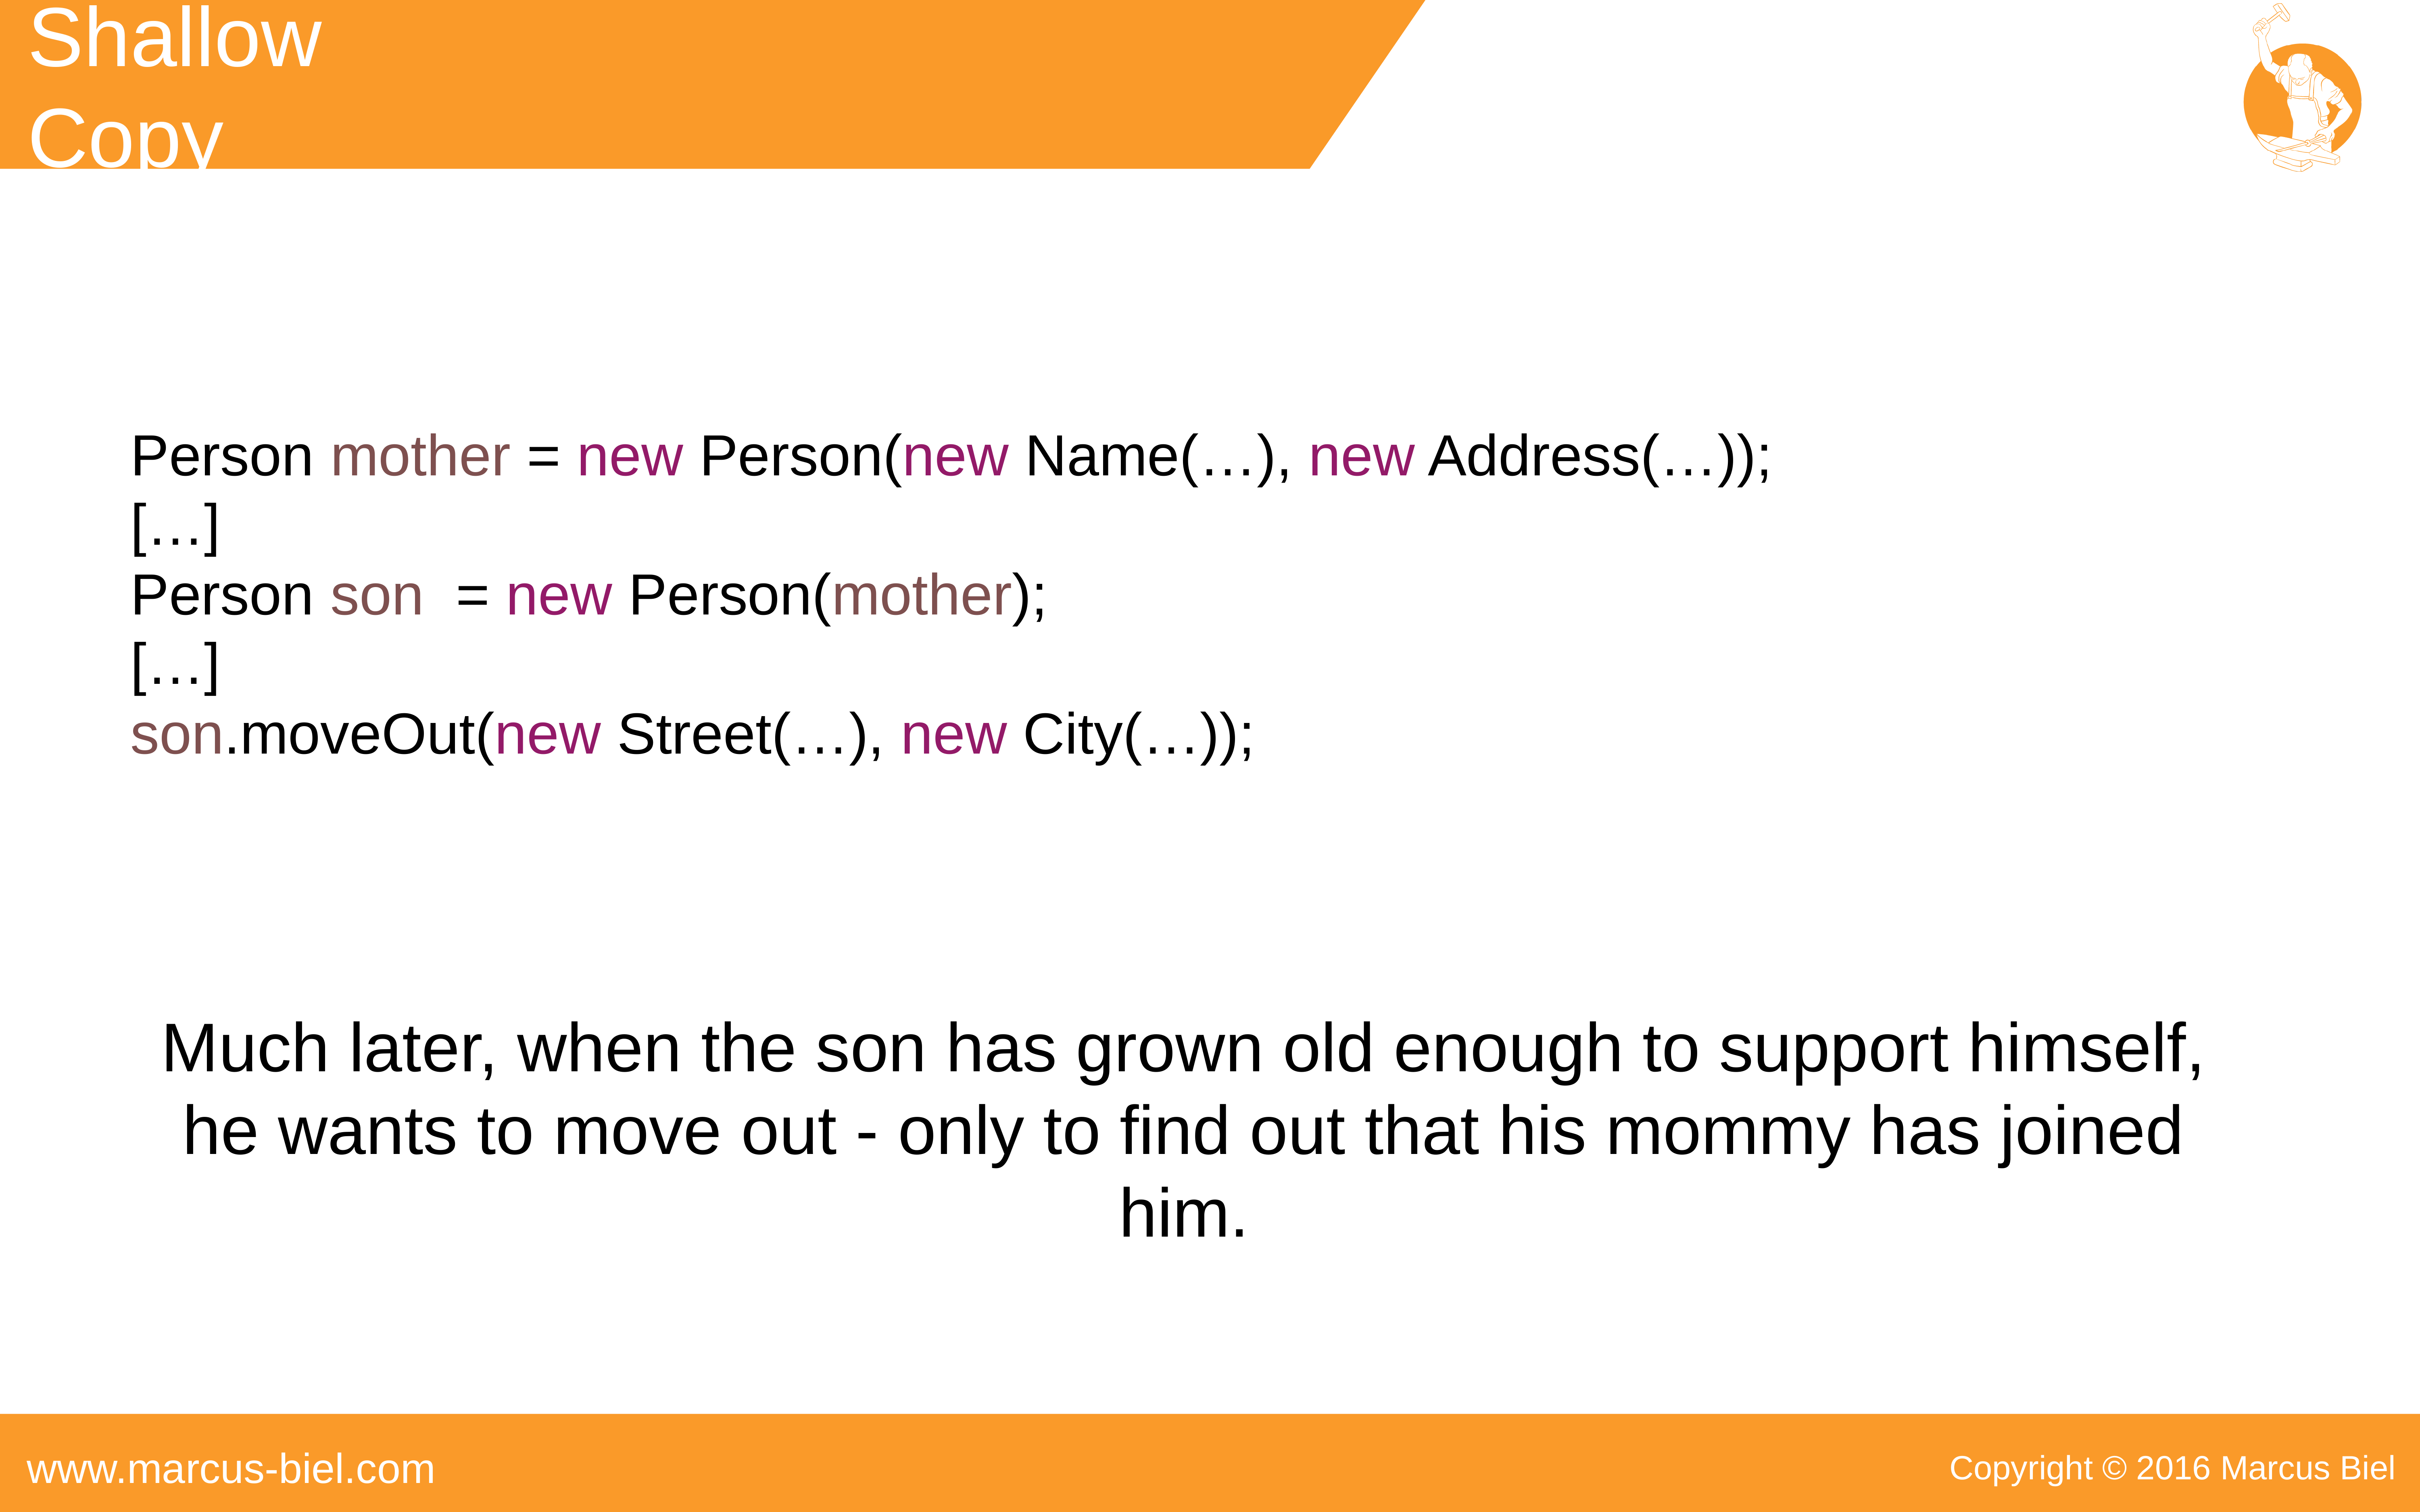

Shallow Copy
Person mother = new Person(new Name(…), new Address(…));
[…]
Person son  = new Person(mother);
[…]
son.moveOut(new Street(…), new City(…));
Much later, when the son has grown old enough to support himself, he wants to move out - only to find out that his mommy has joined him.